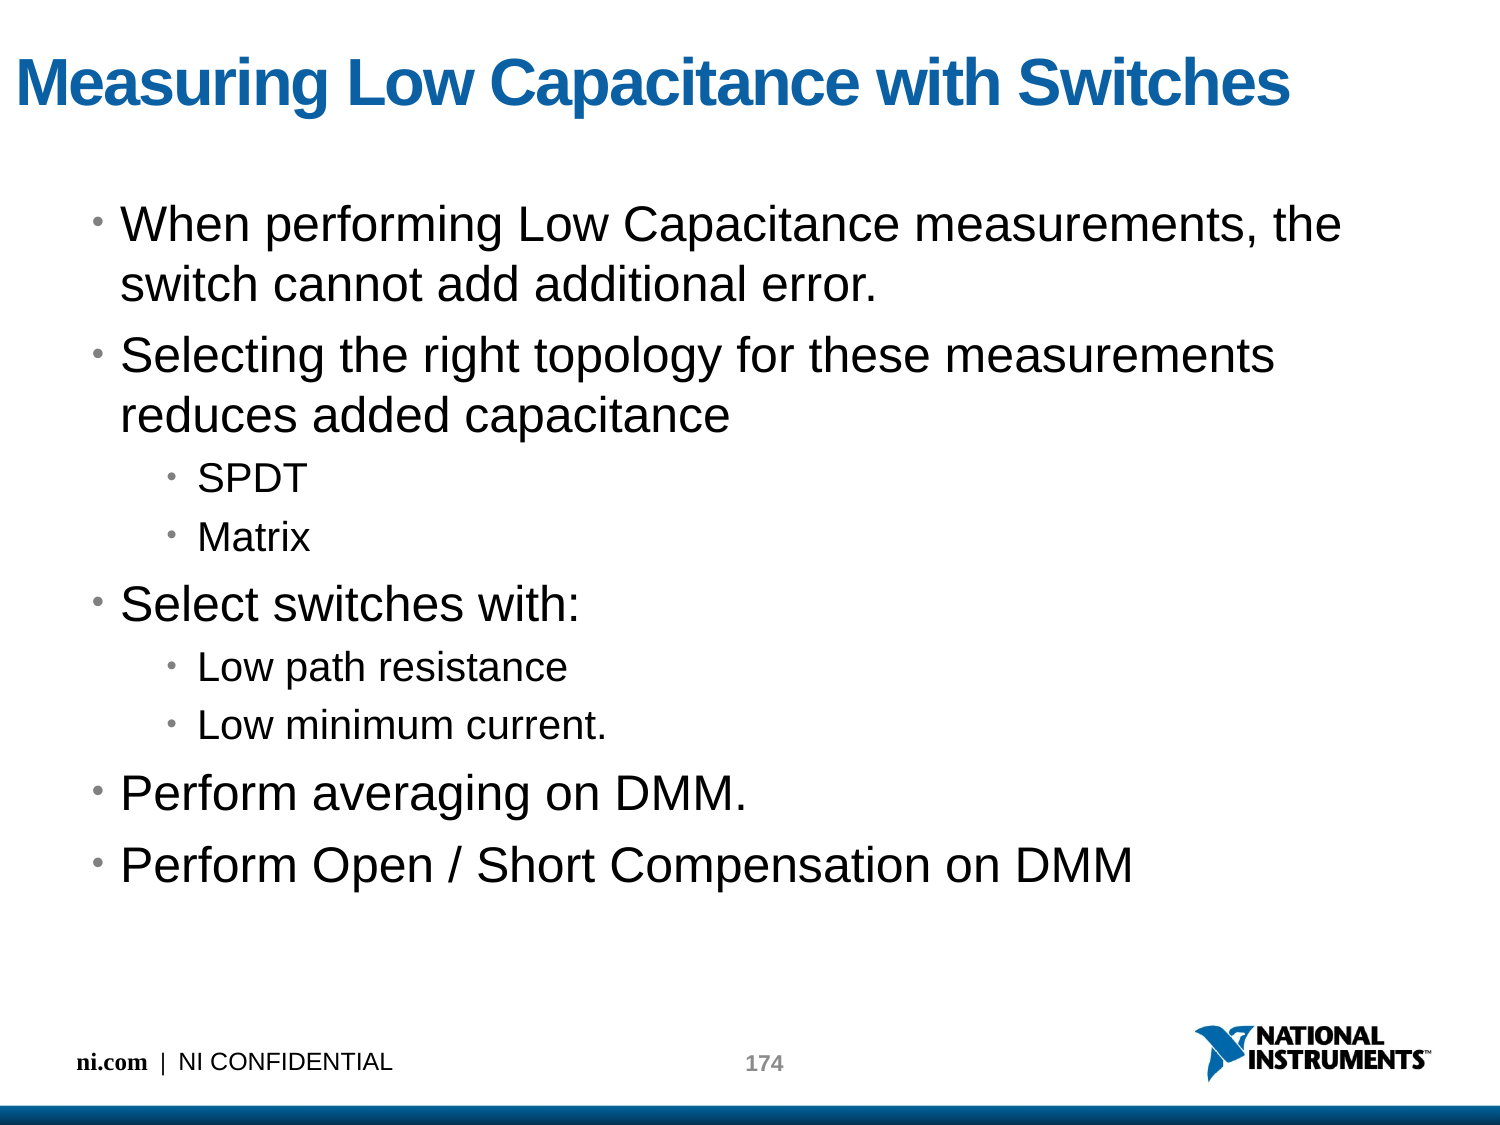

# Measuring Low Capacitance with Switches
When performing Low Capacitance measurements, the switch cannot add additional error.
Selecting the right topology for these measurements reduces added capacitance
SPDT
Matrix
Select switches with:
Low path resistance
Low minimum current.
Perform averaging on DMM.
Perform Open / Short Compensation on DMM